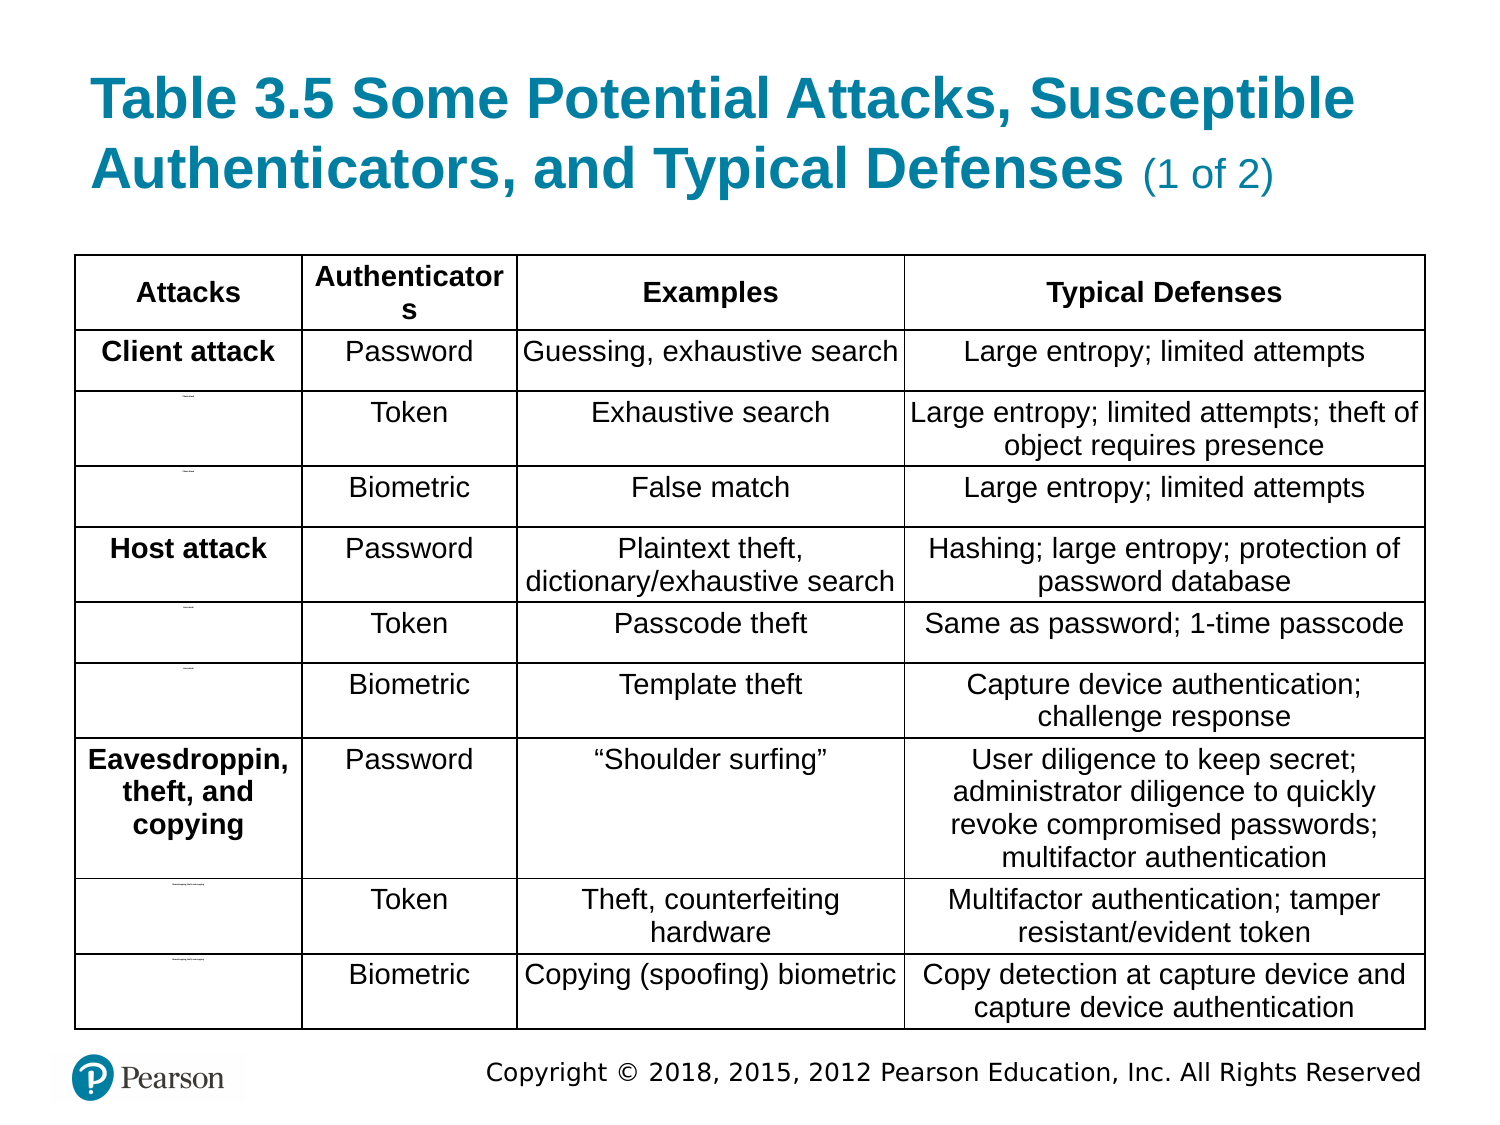

# Table 3.5 Some Potential Attacks, Susceptible Authenticators, and Typical Defenses (1 of 2)
| Attacks | Authenticators | Examples | Typical Defenses |
| --- | --- | --- | --- |
| Client attack | Password | Guessing, exhaustive search | Large entropy; limited attempts |
| Client attack | Token | Exhaustive search | Large entropy; limited attempts; theft of object requires presence |
| Client attack | Biometric | False match | Large entropy; limited attempts |
| Host attack | Password | Plaintext theft, dictionary/exhaustive search | Hashing; large entropy; protection of password database |
| Host attack | Token | Passcode theft | Same as password; 1-time passcode |
| Host attack | Biometric | Template theft | Capture device authentication; challenge response |
| Eavesdroppin, theft, and copying | Password | “Shoulder surfing” | User diligence to keep secret; administrator diligence to quickly revoke compromised passwords; multifactor authentication |
| Eavesdropping, theft, and copying | Token | Theft, counterfeiting hardware | Multifactor authentication; tamper resistant/evident token |
| Eavesdropping, theft, and copying | Biometric | Copying (spoofing) biometric | Copy detection at capture device and capture device authentication |